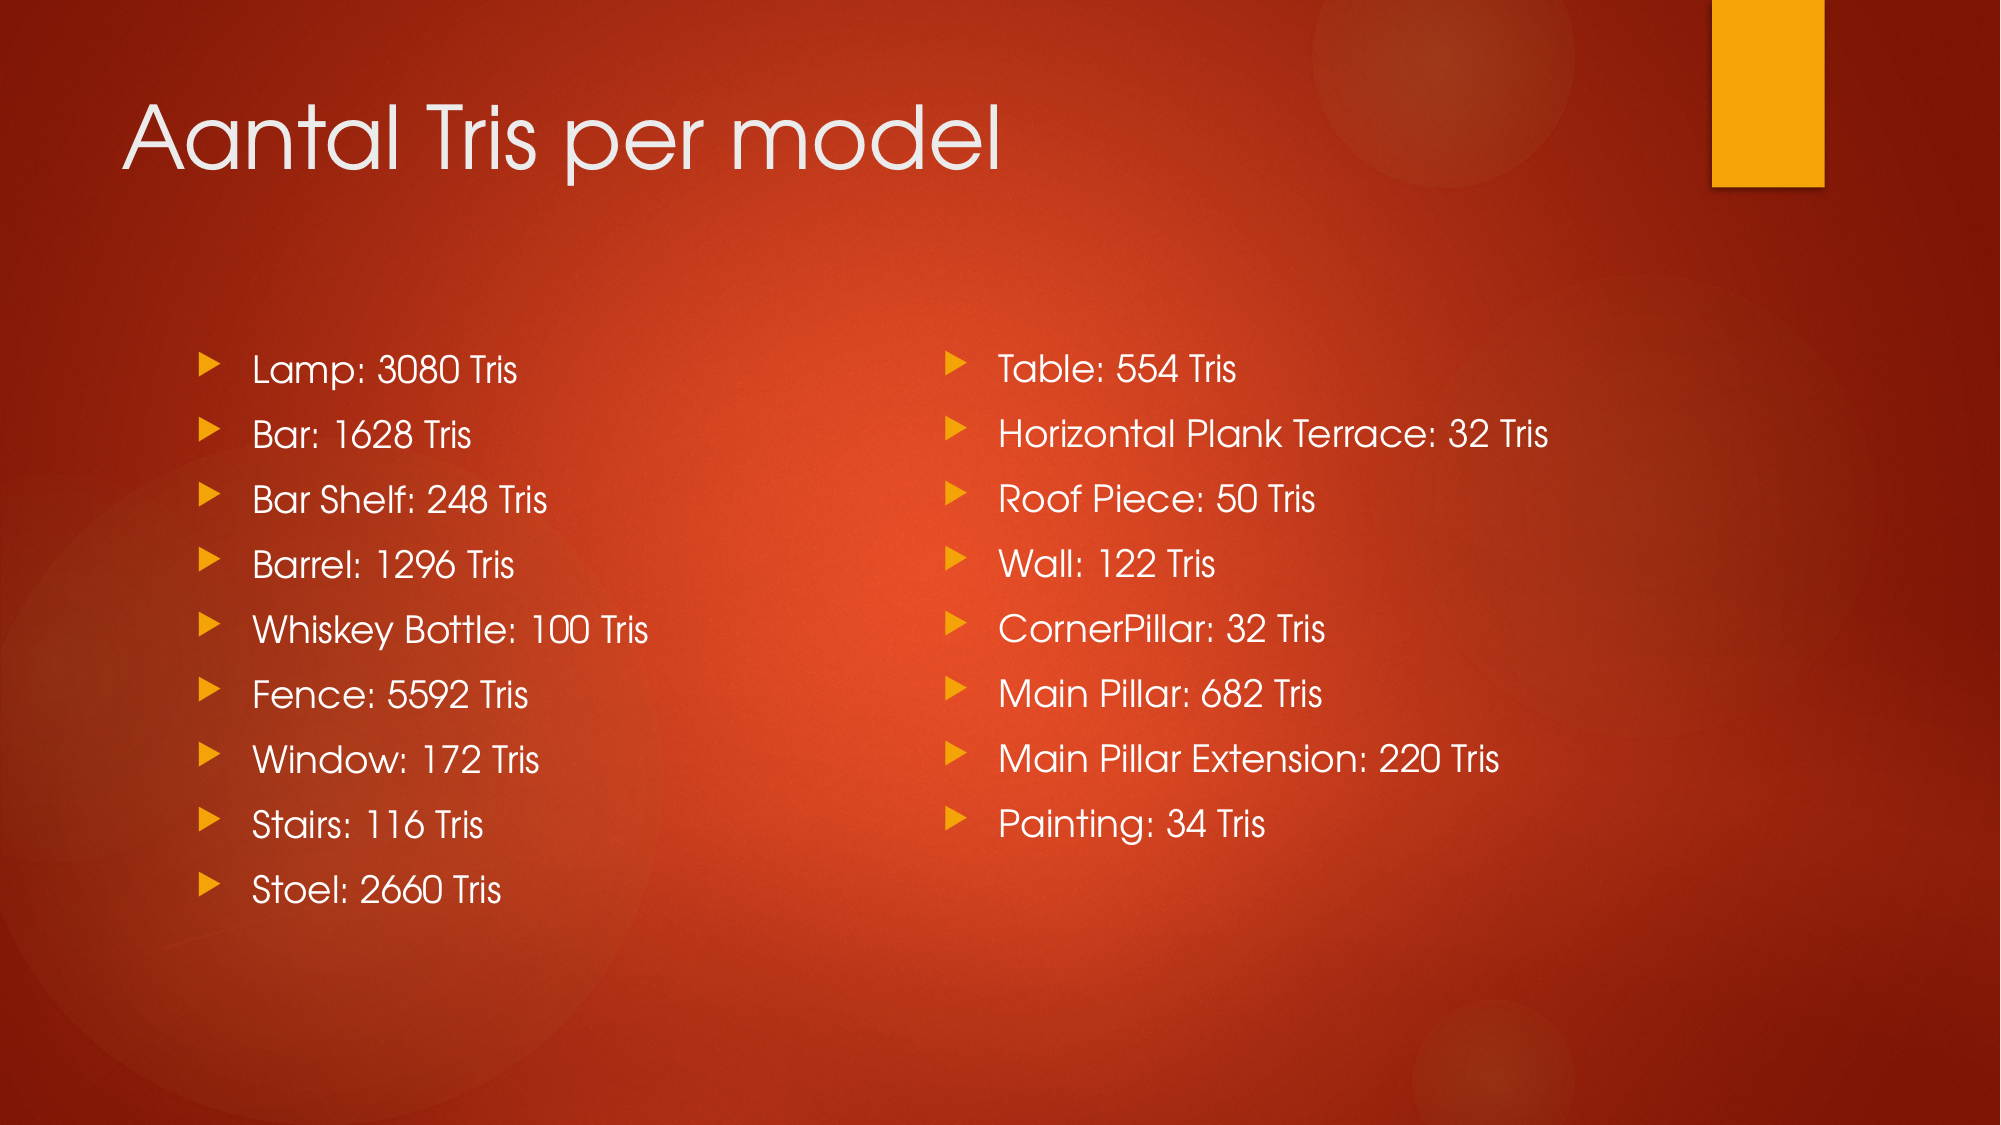

# Aantal Tris per model
Table: 554 Tris
Horizontal Plank Terrace: 32 Tris
Roof Piece: 50 Tris
Wall: 122 Tris
CornerPillar: 32 Tris
Main Pillar: 682 Tris
Main Pillar Extension: 220 Tris
Painting: 34 Tris
Lamp: 3080 Tris
Bar: 1628 Tris
Bar Shelf: 248 Tris
Barrel: 1296 Tris
Whiskey Bottle: 100 Tris
Fence: 5592 Tris
Window: 172 Tris
Stairs: 116 Tris
Stoel: 2660 Tris